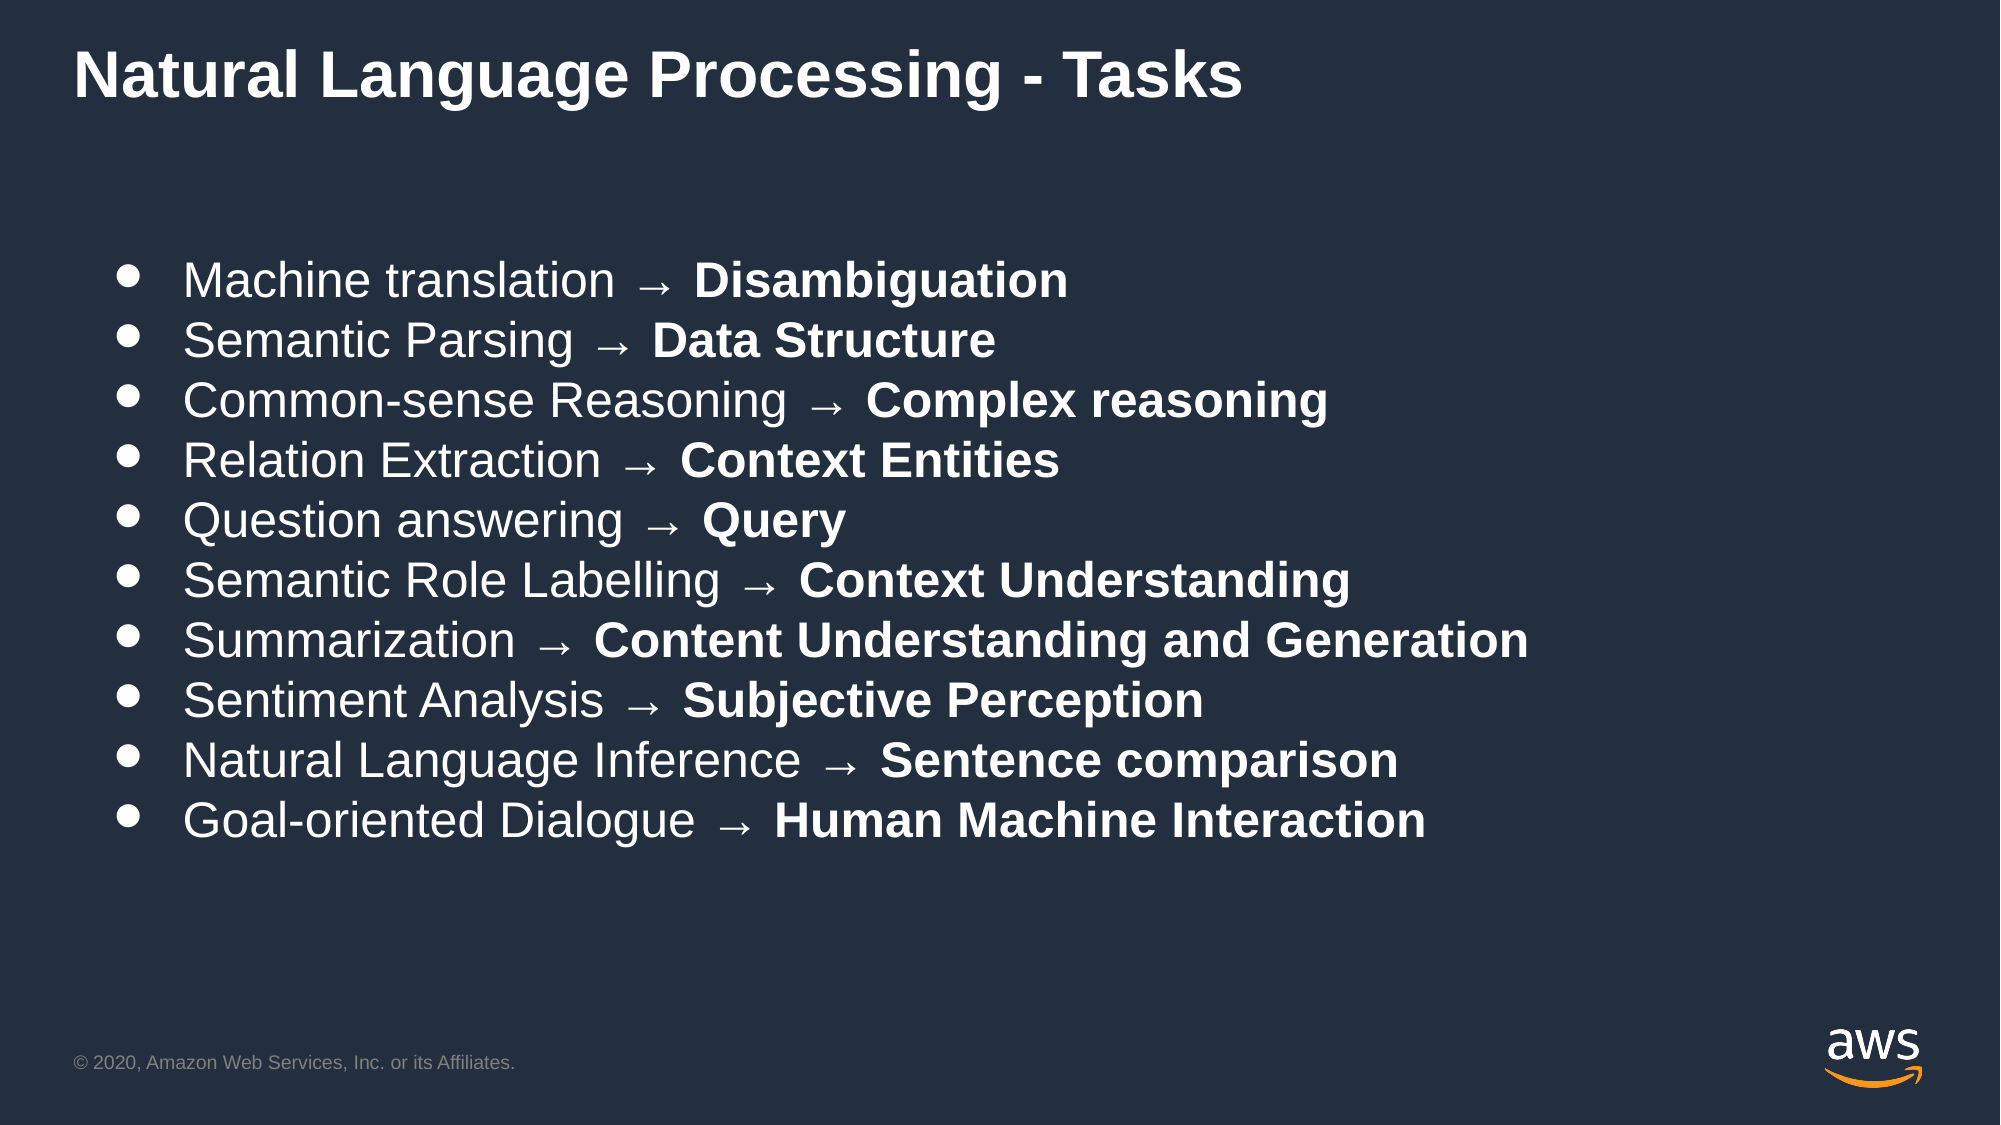

Natural Language Processing - Tasks
Machine translation → Disambiguation
Semantic Parsing → Data Structure
Common-sense Reasoning → Complex reasoning
Relation Extraction → Context Entities
Question answering → Query
Semantic Role Labelling → Context Understanding
Summarization → Content Understanding and Generation
Sentiment Analysis → Subjective Perception
Natural Language Inference → Sentence comparison
Goal-oriented Dialogue → Human Machine Interaction